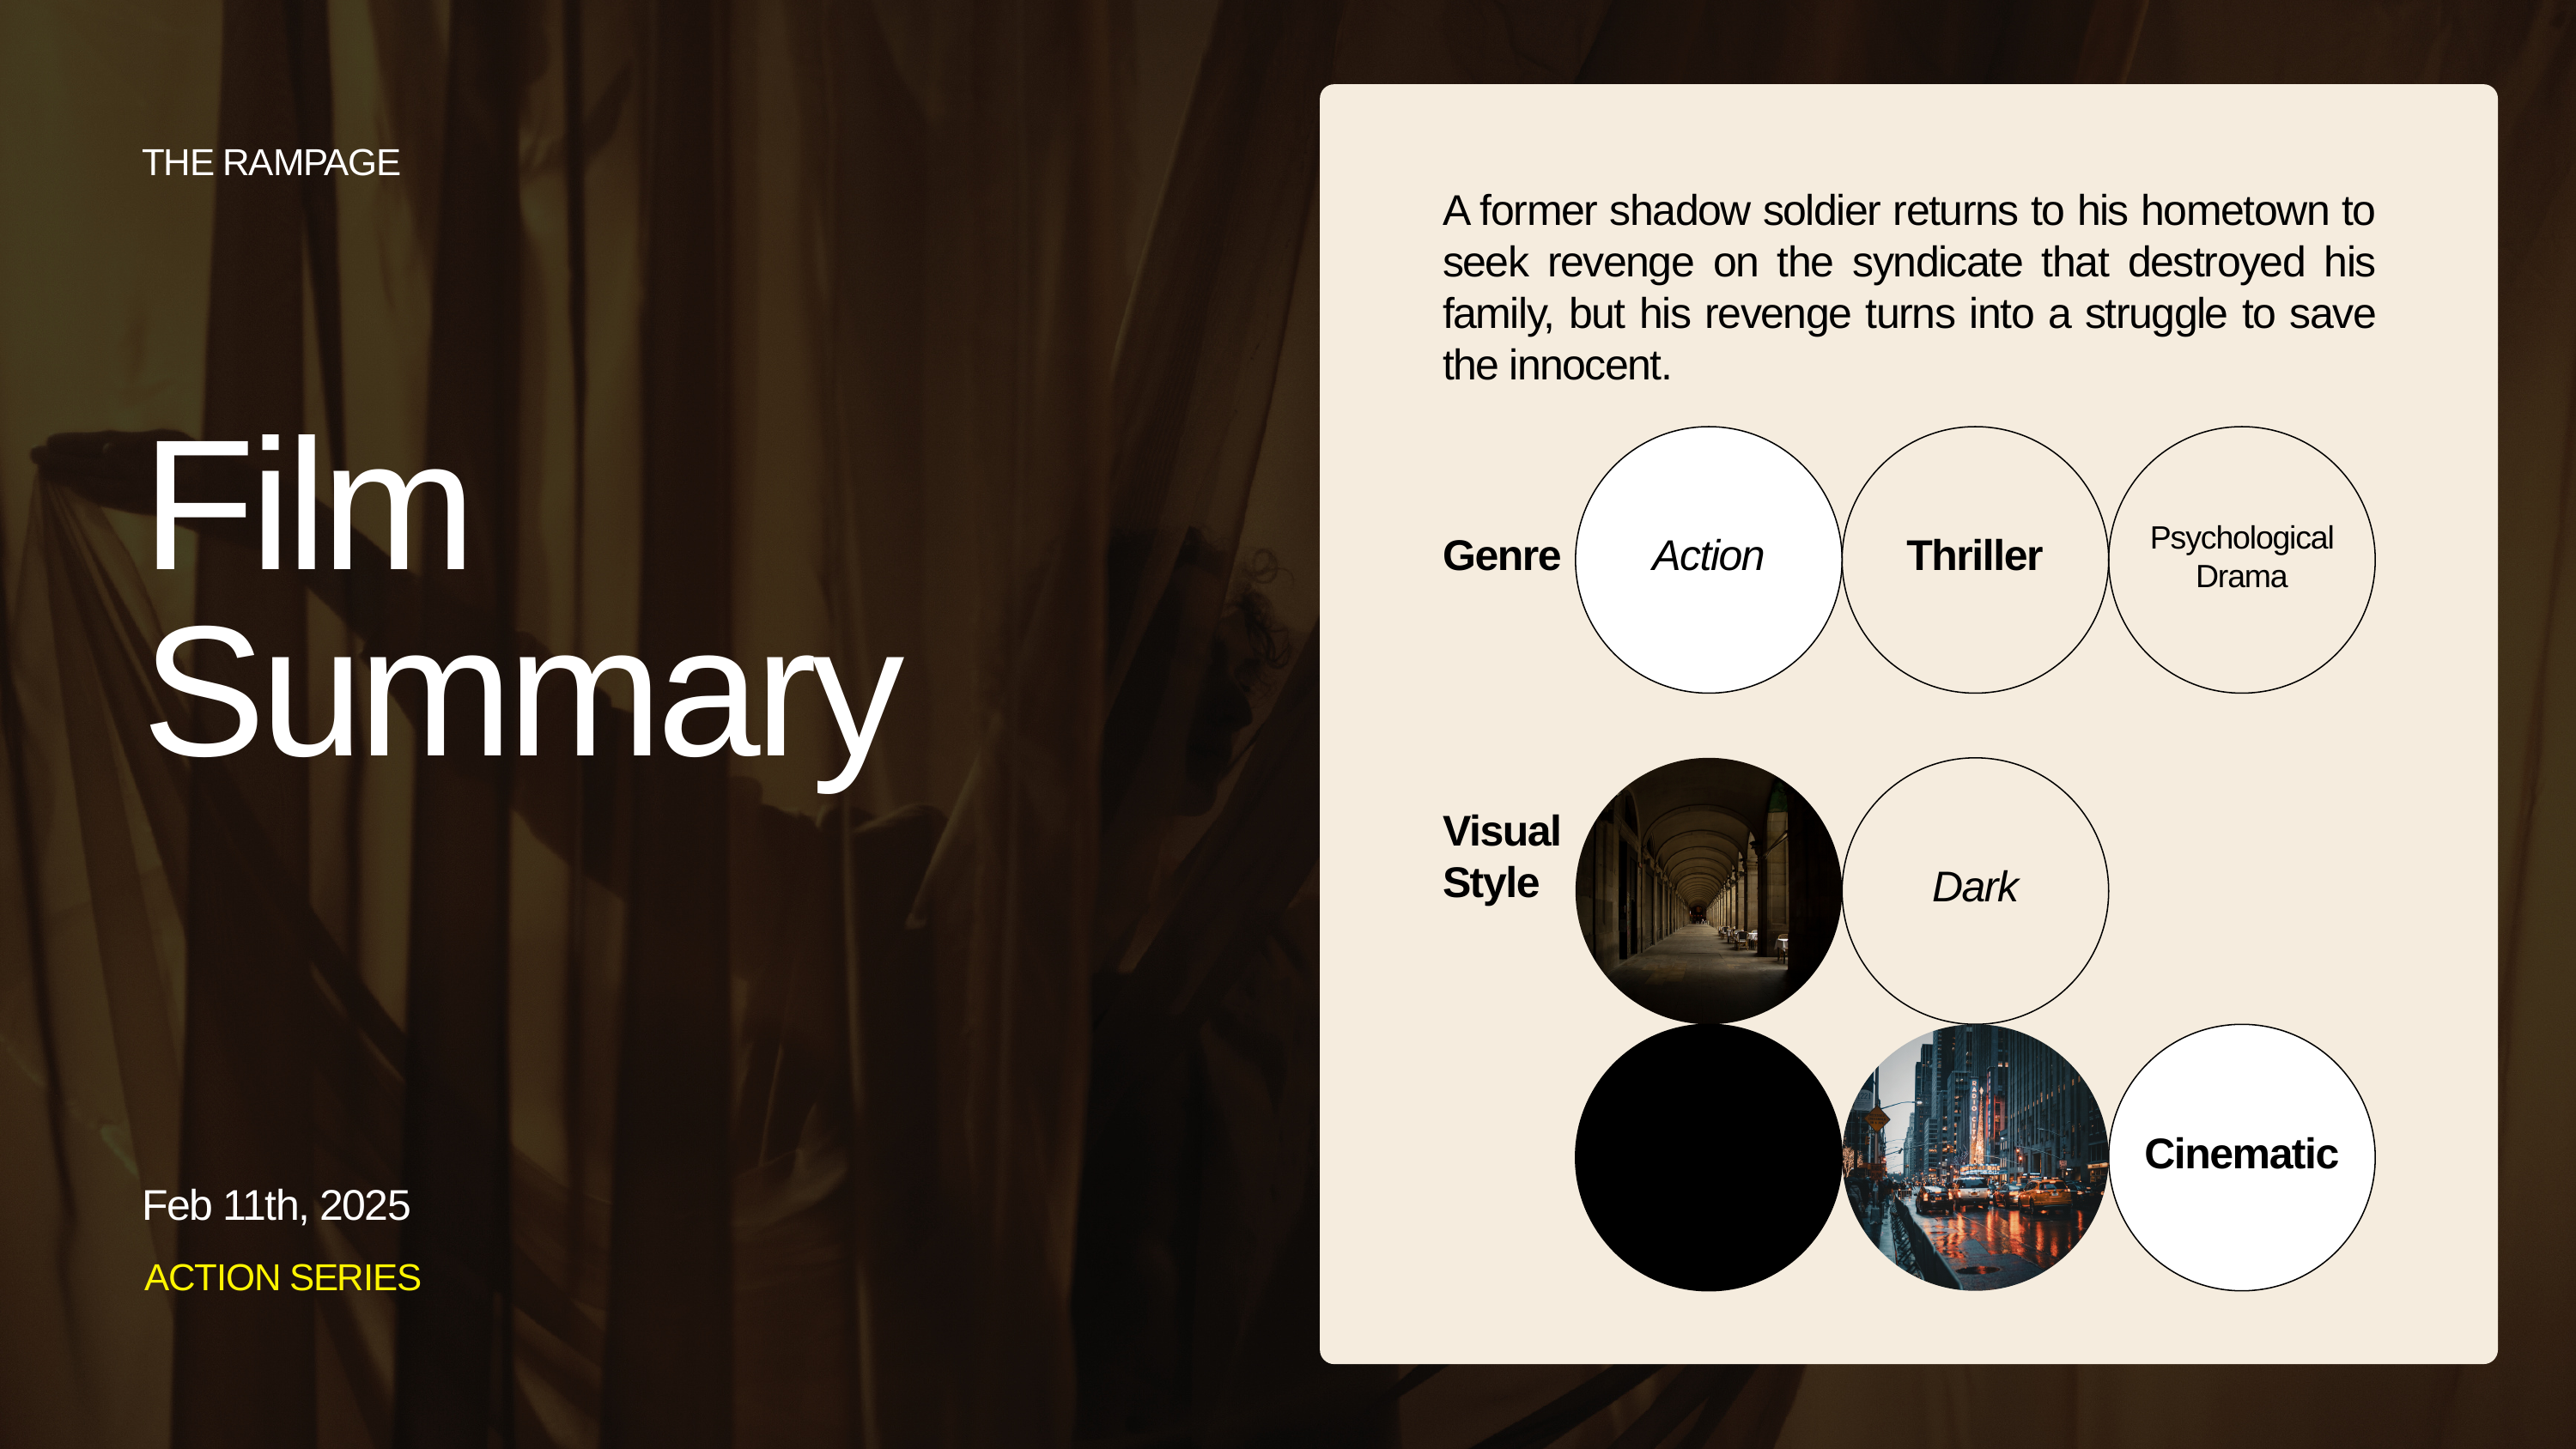

THE RAMPAGE
A former shadow soldier returns to his hometown to seek revenge on the syndicate that destroyed his family, but his revenge turns into a struggle to save the innocent.
Film Summary

Psychological Drama
Genre
Action
Thriller

Visual Style
Dark

Cinematic
Feb 11th, 2025
ACTION SERIES